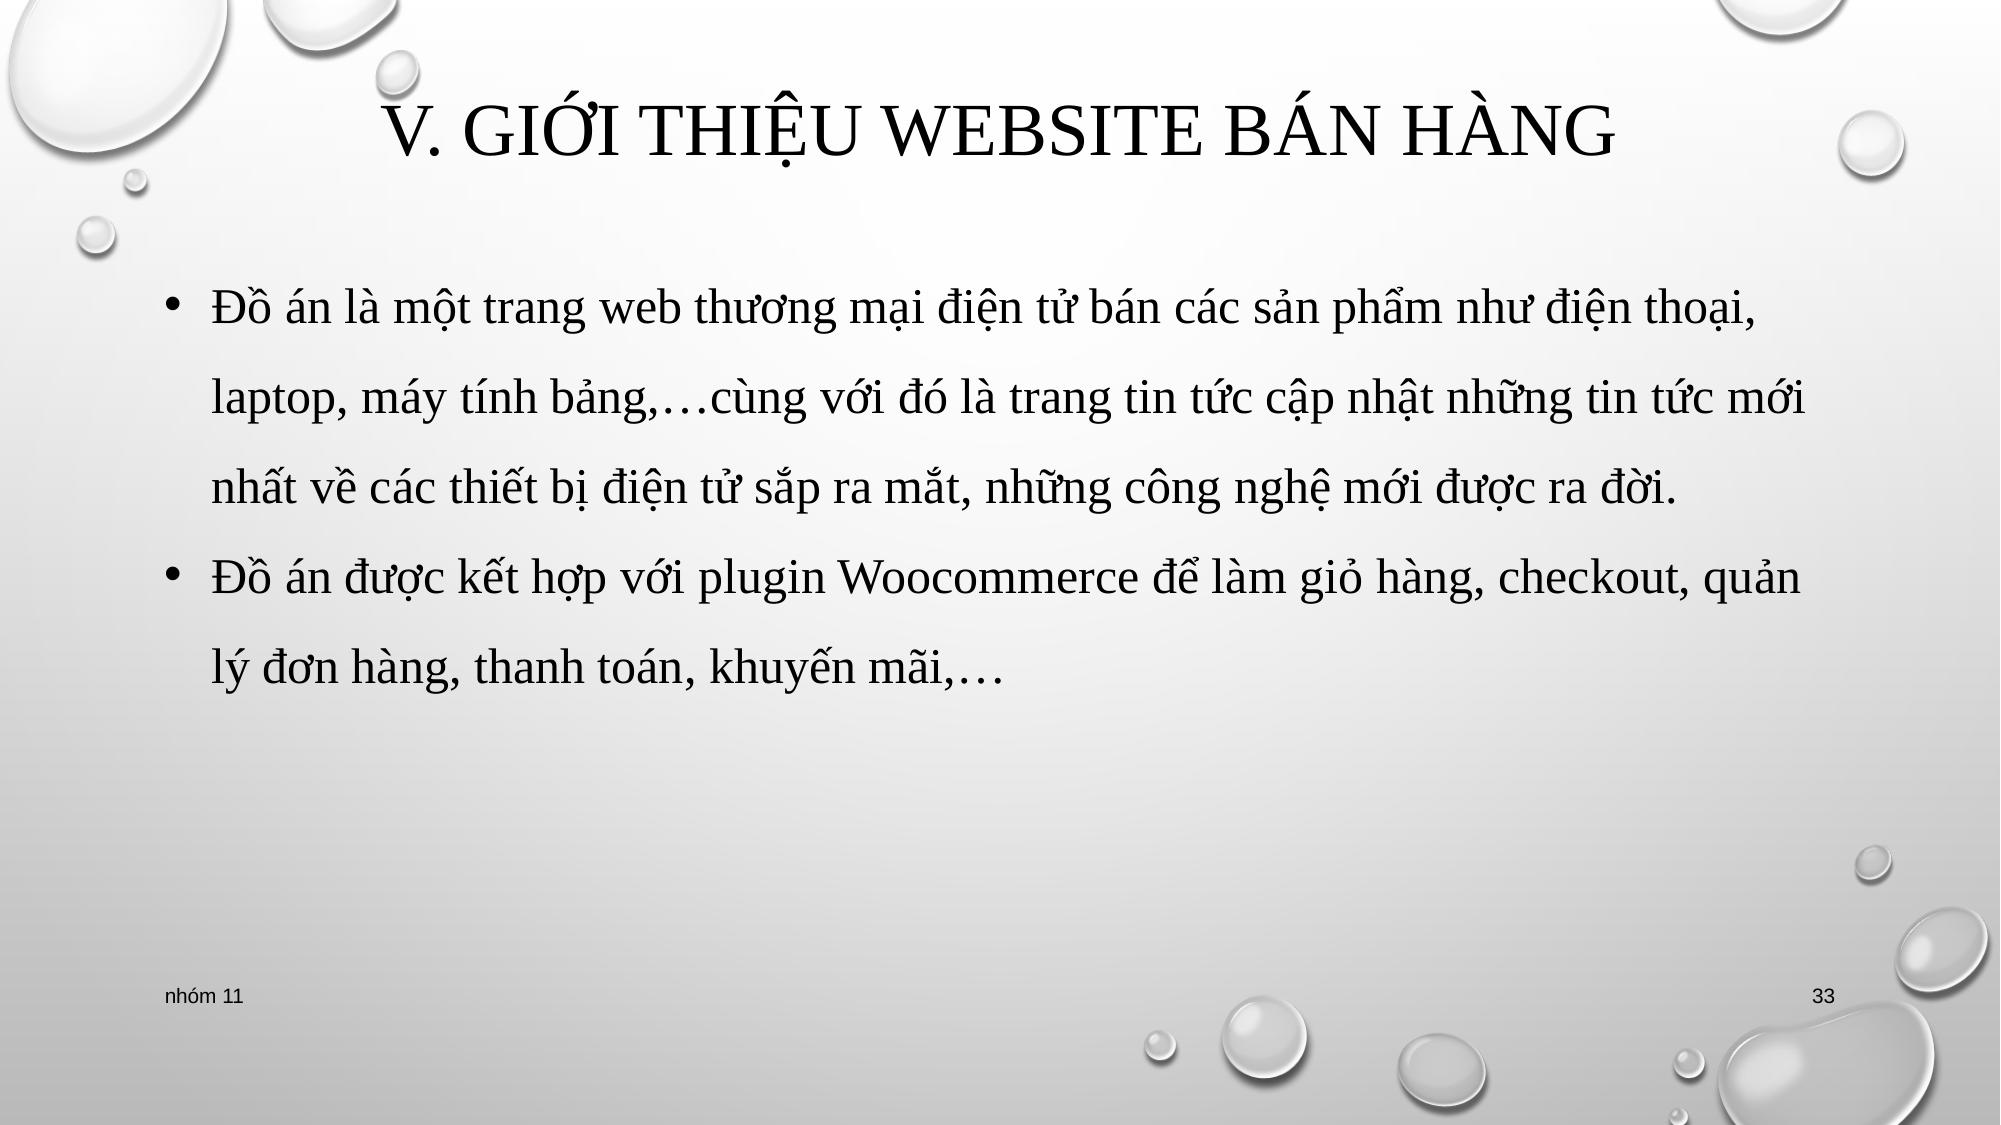

# V. GIỚI THIỆU WEBSITE BÁN HÀNG
Đồ án là một trang web thương mại điện tử bán các sản phẩm như điện thoại, laptop, máy tính bảng,…cùng với đó là trang tin tức cập nhật những tin tức mới nhất về các thiết bị điện tử sắp ra mắt, những công nghệ mới được ra đời.
Đồ án được kết hợp với plugin Woocommerce để làm giỏ hàng, checkout, quản lý đơn hàng, thanh toán, khuyến mãi,…
nhóm 11
33